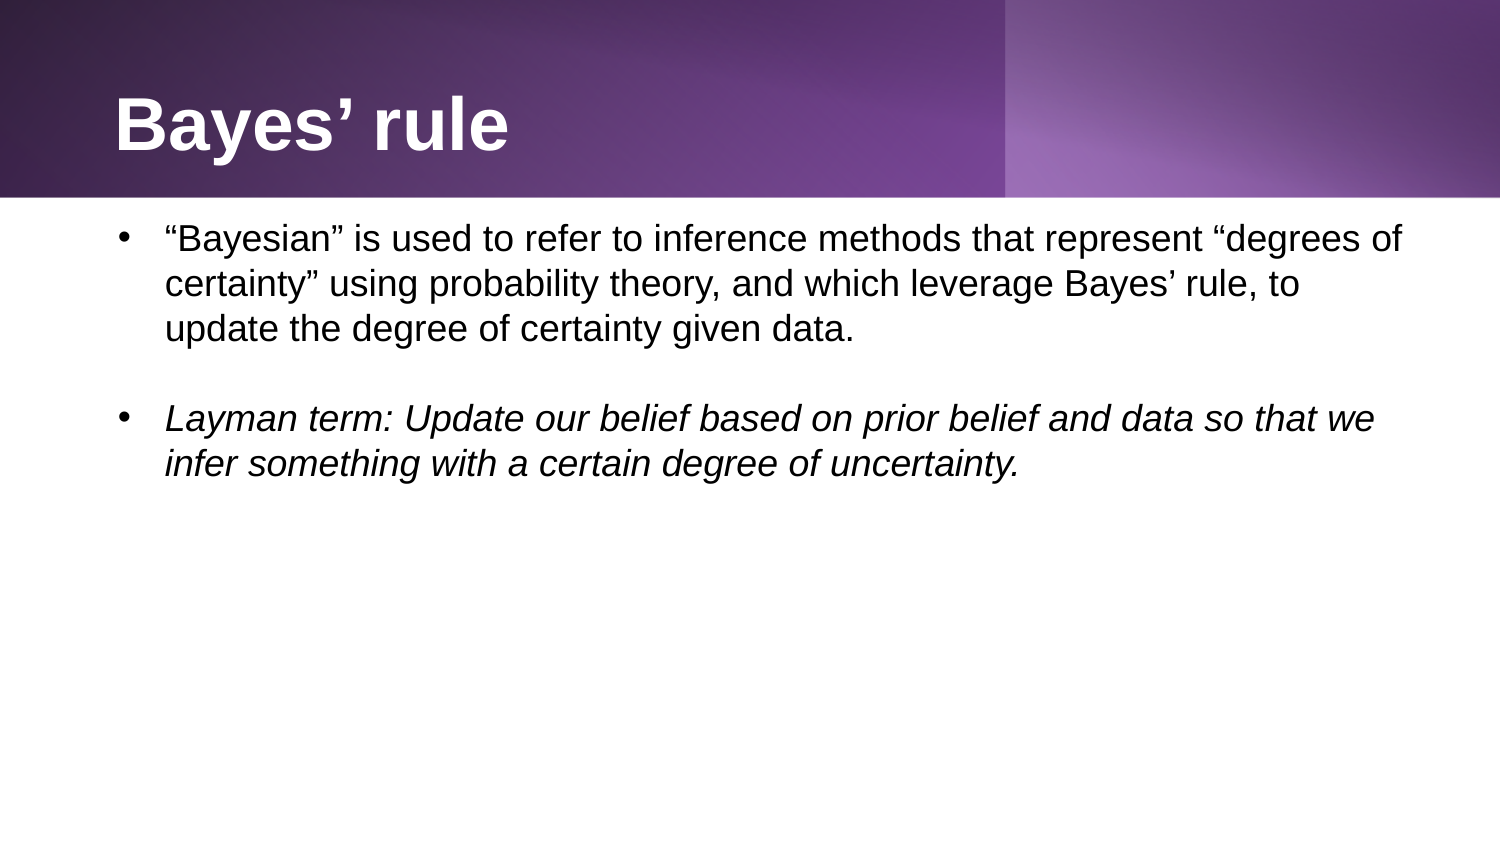

# Bayes’ rule
“Bayesian” is used to refer to inference methods that represent “degrees of certainty” using probability theory, and which leverage Bayes’ rule, to update the degree of certainty given data.

Layman term: Update our belief based on prior belief and data so that we infer something with a certain degree of uncertainty.